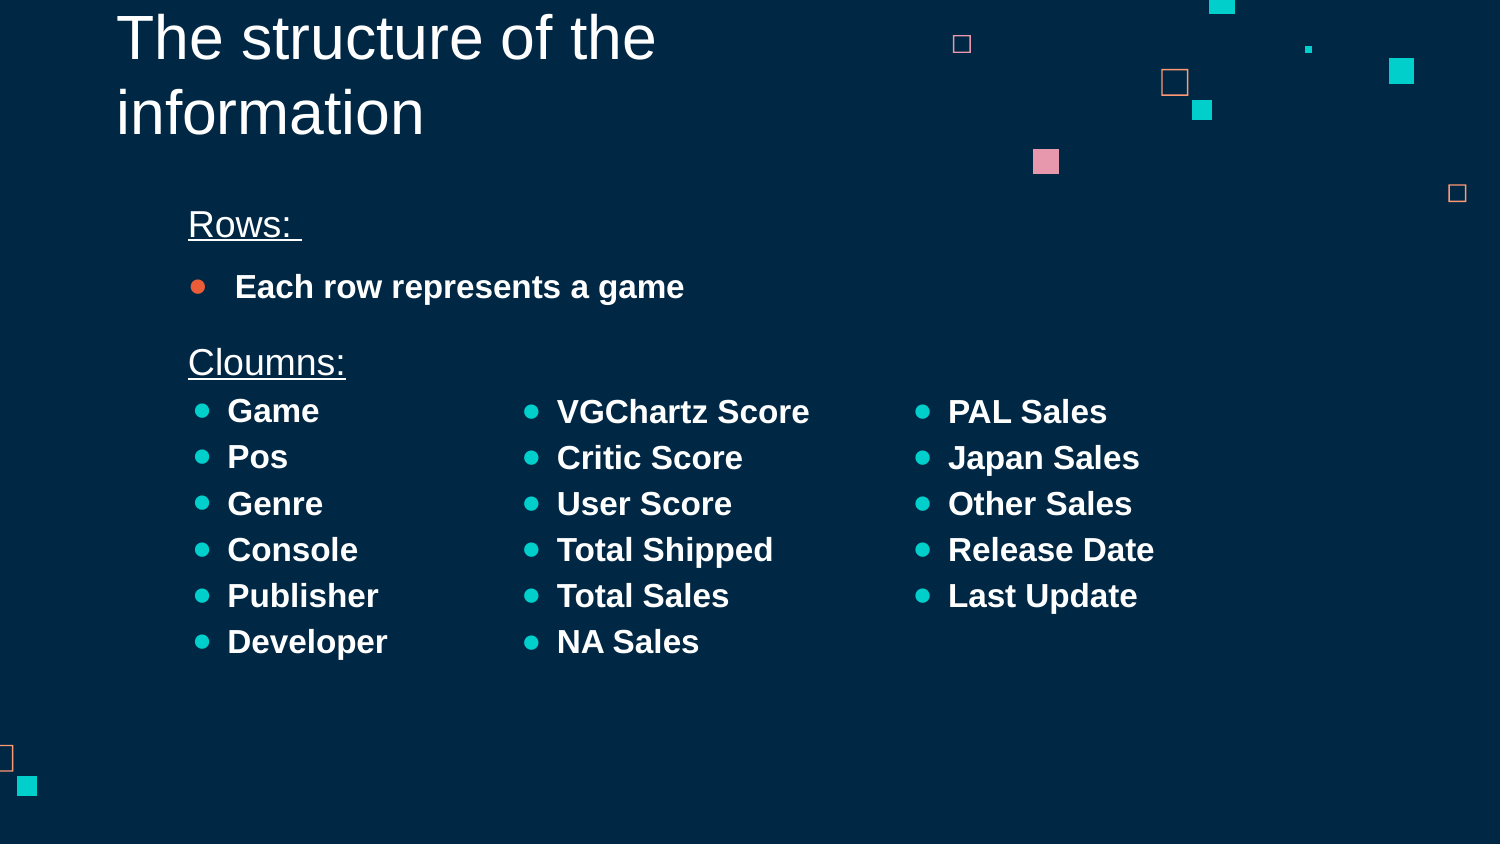

# The structure of the information
Rows:
Each row represents a game
Cloumns:
Game
Pos
Genre
Console
Publisher
Developer

VGChartz Score
Critic Score
User Score
Total Shipped
Total Sales
NA Sales

PAL Sales
Japan Sales
Other Sales
Release Date
Last Update